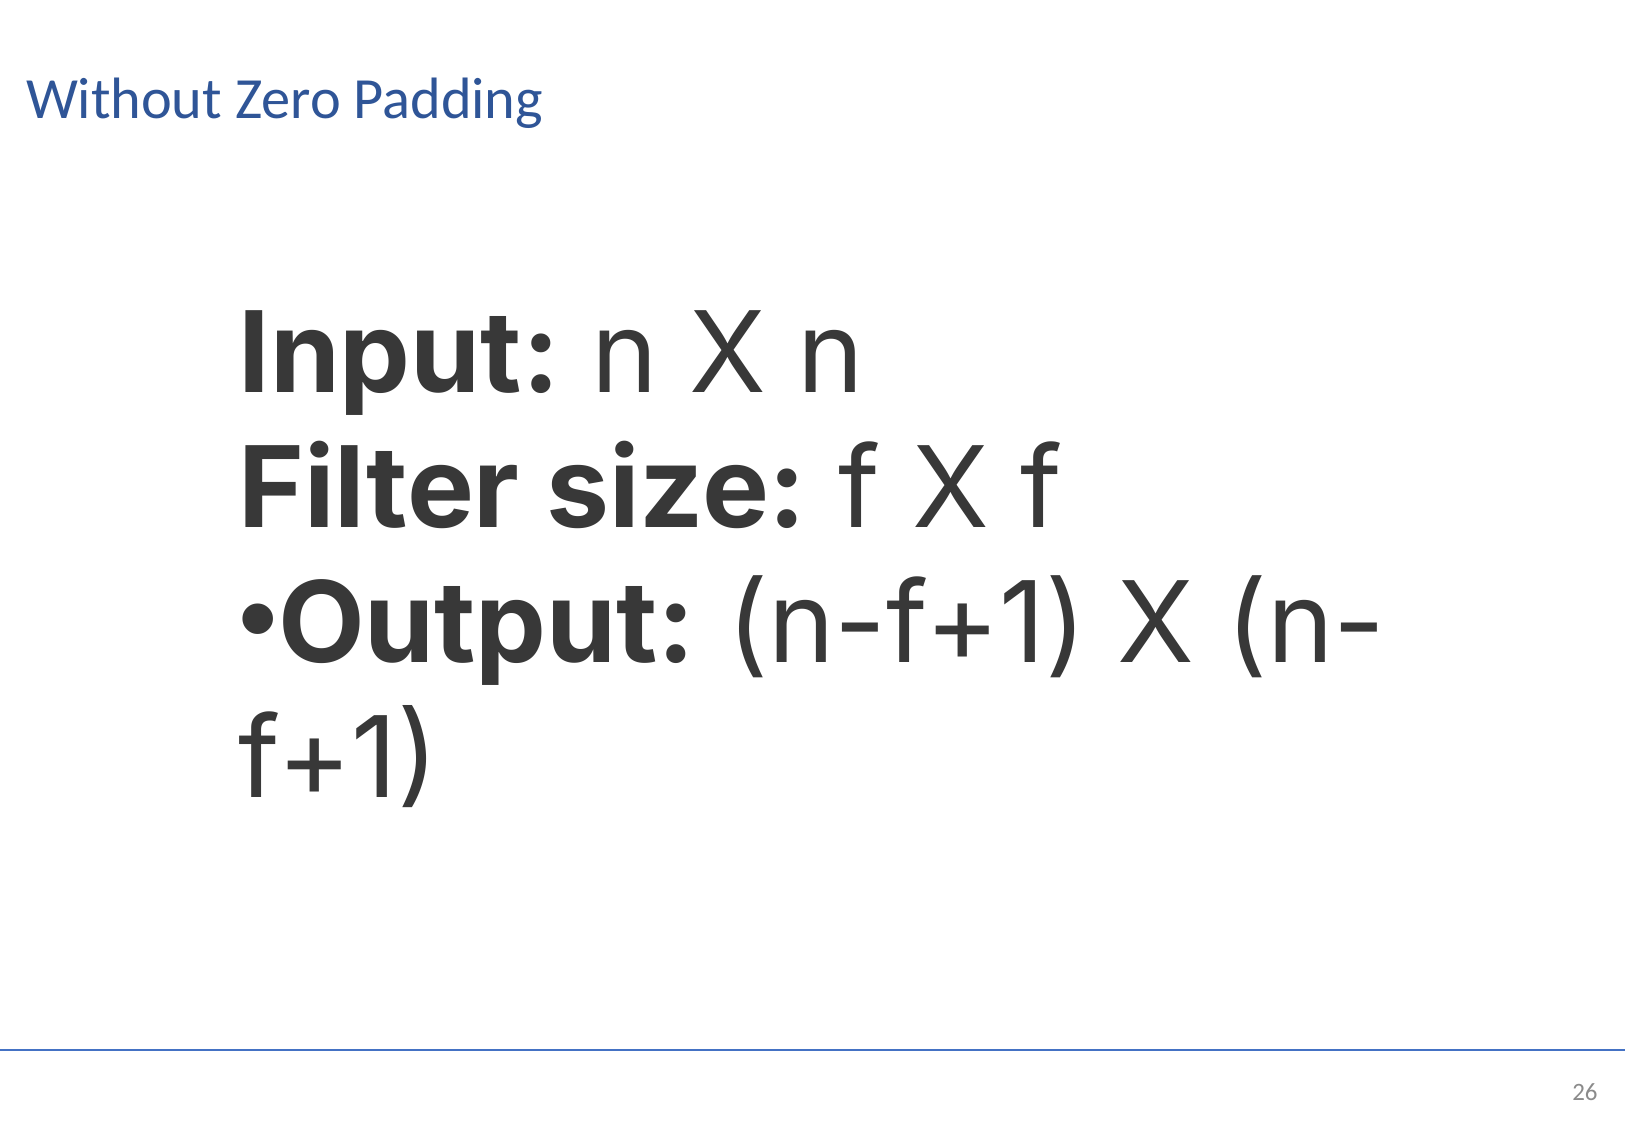

# Without Zero Padding
Input: n X n
Filter size: f X f
Output: (n-f+1) X (n-f+1)
26